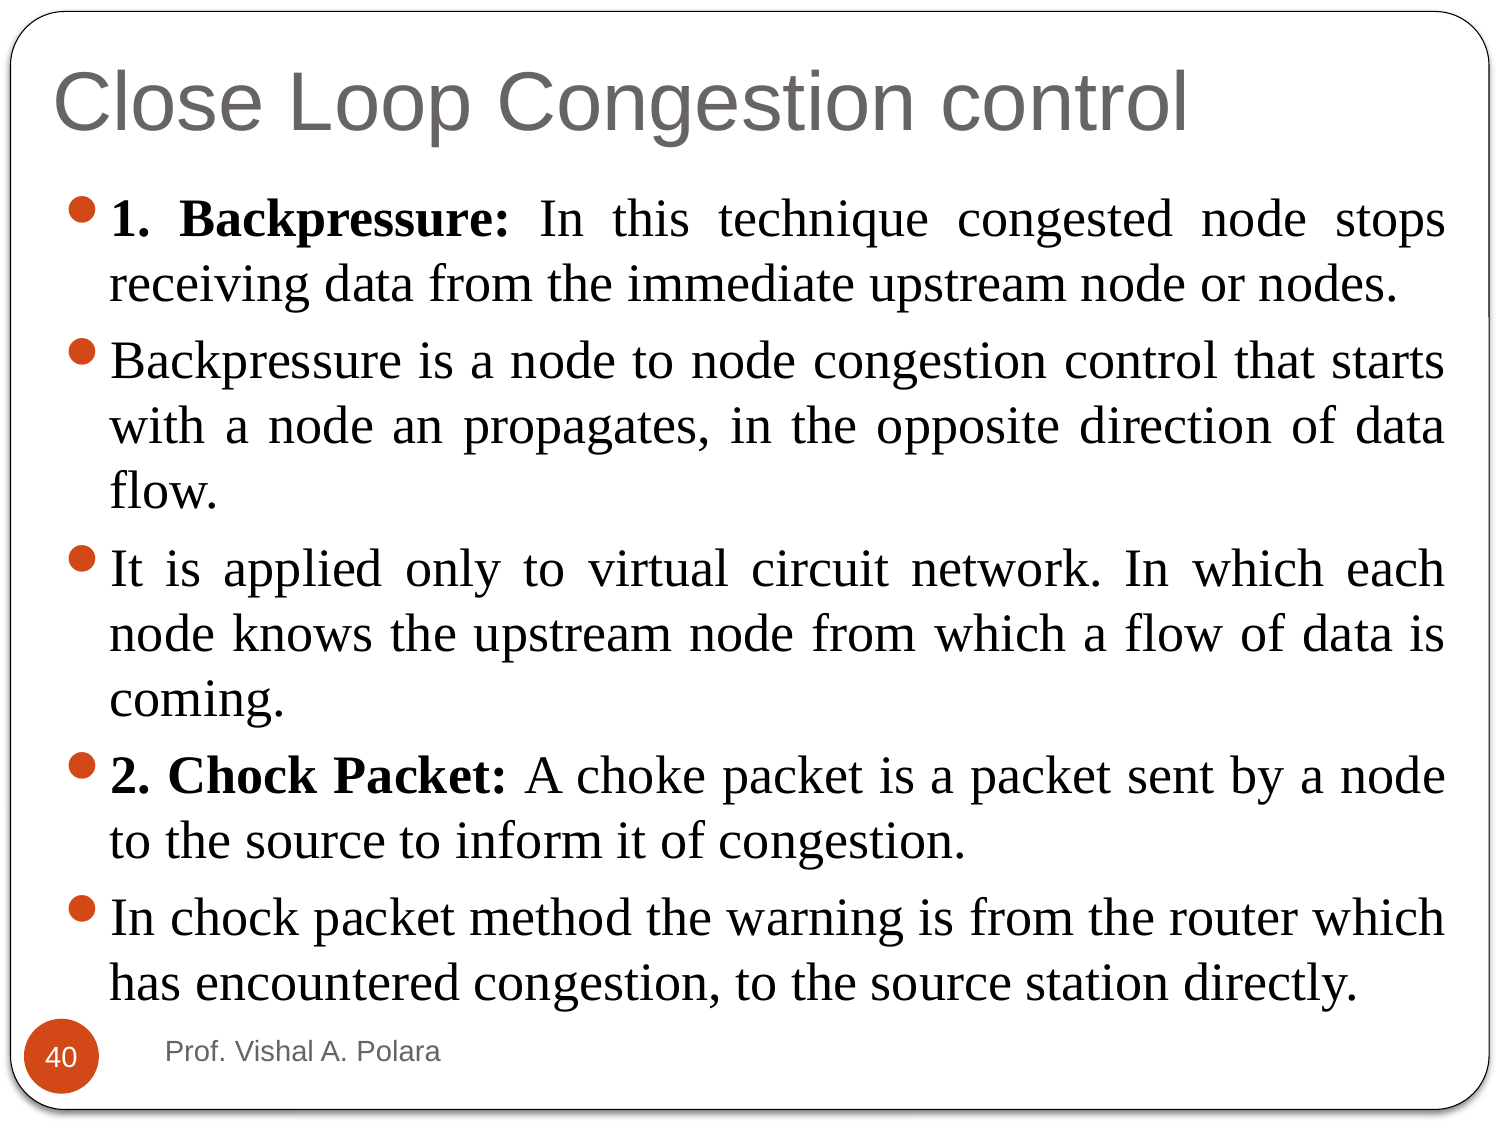

# Close Loop Congestion control
1. Backpressure: In this technique congested node stops receiving data from the immediate upstream node or nodes.
Backpressure is a node to node congestion control that starts with a node an propagates, in the opposite direction of data flow.
It is applied only to virtual circuit network. In which each node knows the upstream node from which a flow of data is coming.
2. Chock Packet: A choke packet is a packet sent by a node to the source to inform it of congestion.
In chock packet method the warning is from the router which has encountered congestion, to the source station directly.

Prof. Vishal A. Polara
40